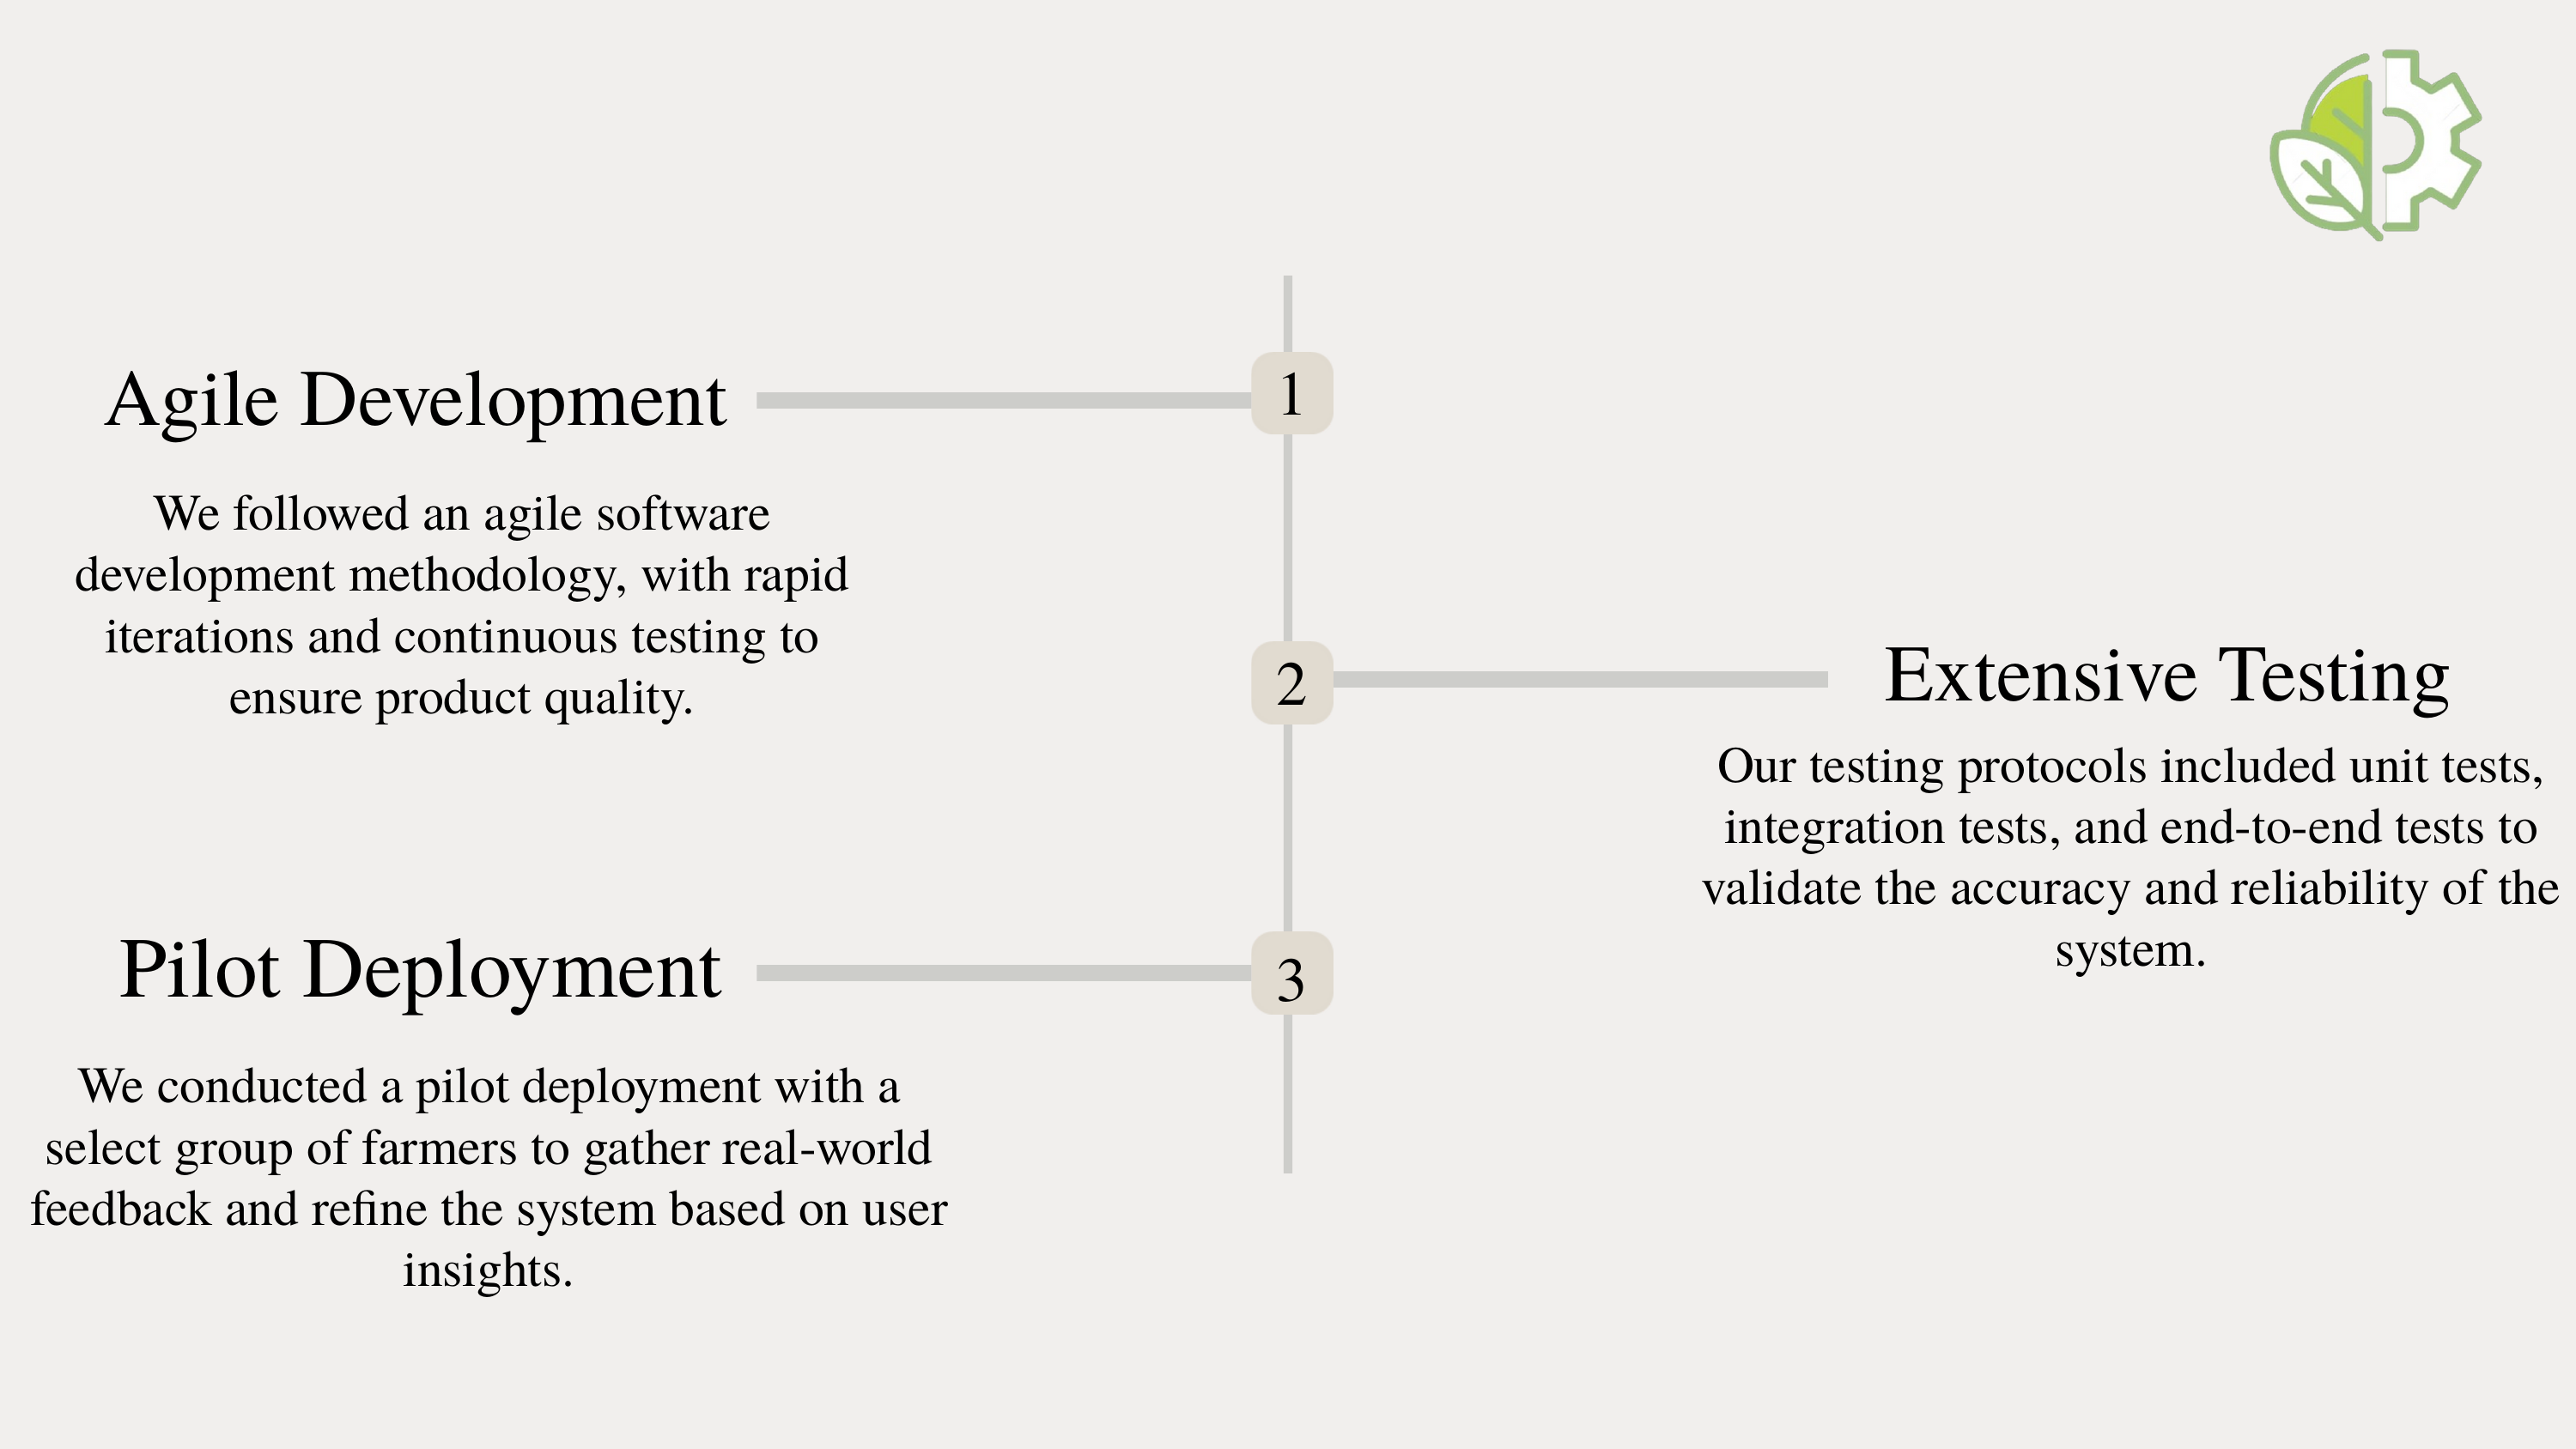

Agile Development

1

We followed an agile software development methodology, with rapid iterations and continuous testing to ensure product quality.
Extensive Testing

2

Our testing protocols included unit tests, integration tests, and end-to-end tests to validate the accuracy and reliability of the system.
Pilot Deployment

3

We conducted a pilot deployment with a select group of farmers to gather real-world feedback and refine the system based on user insights.